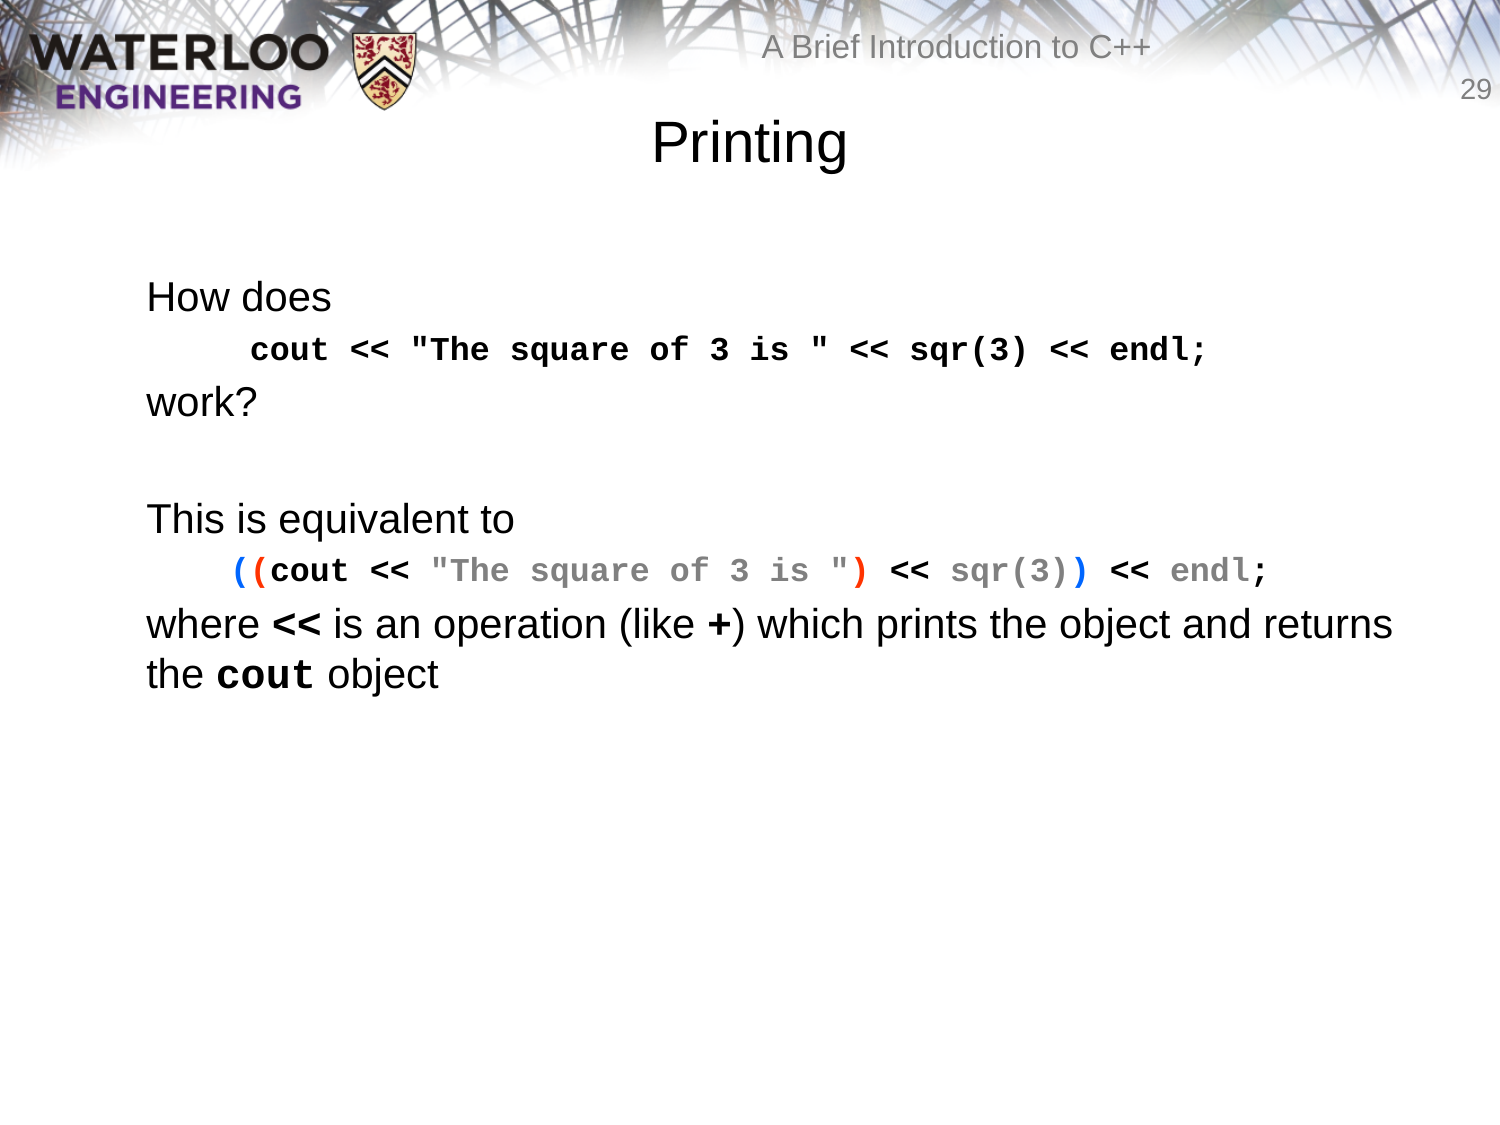

# Printing
	How does
        cout << "The square of 3 is " << sqr(3) << endl;
	work?

	This is equivalent to
((cout << "The square of 3 is ") << sqr(3)) << endl;
	where << is an operation (like +) which prints the object and returns the cout object